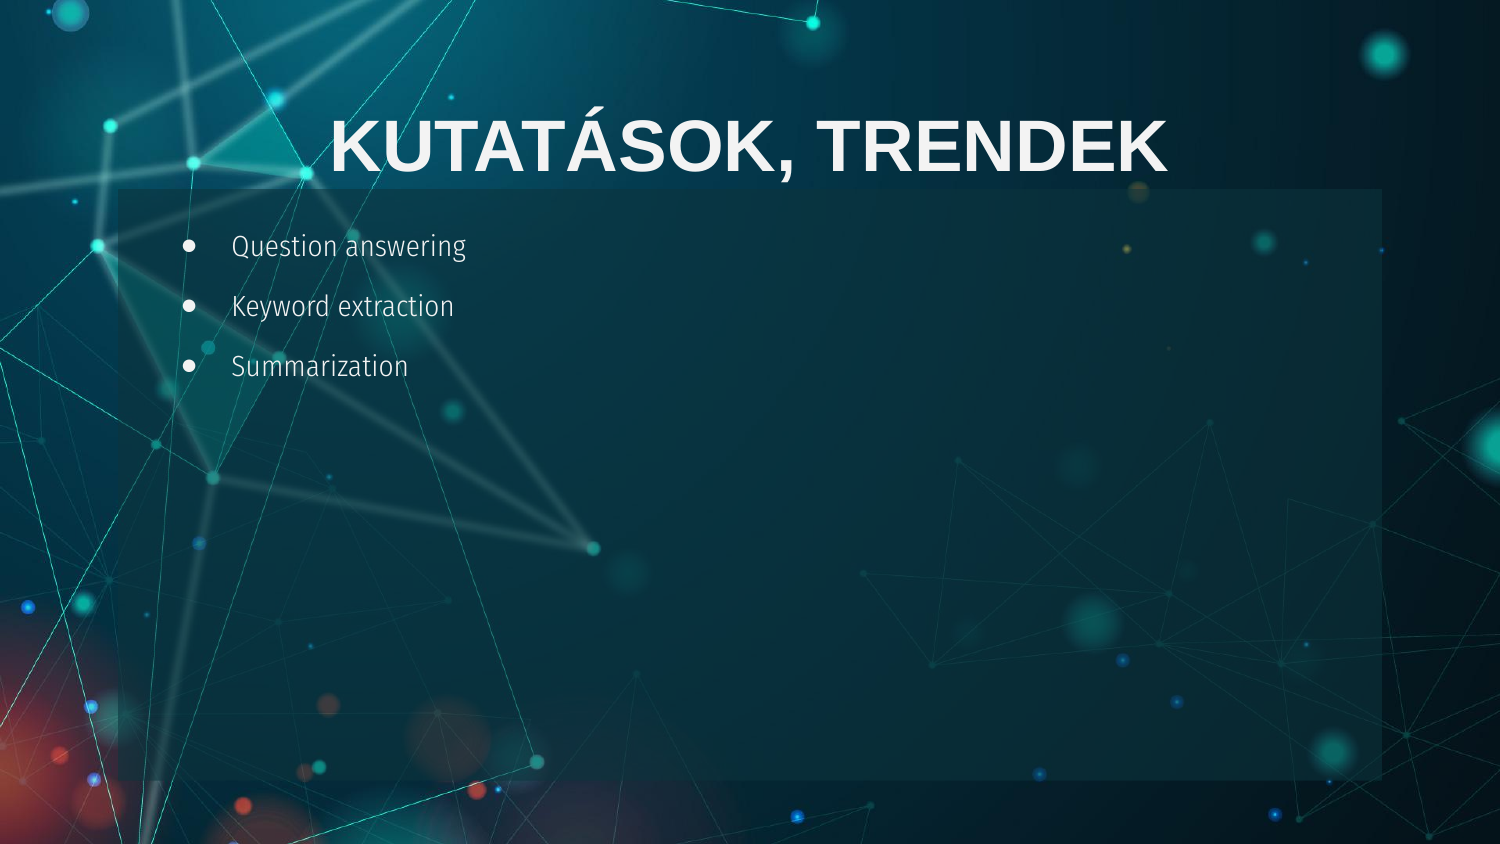

# KUTATÁSOK, TRENDEK
Question answering
Keyword extraction
Summarization